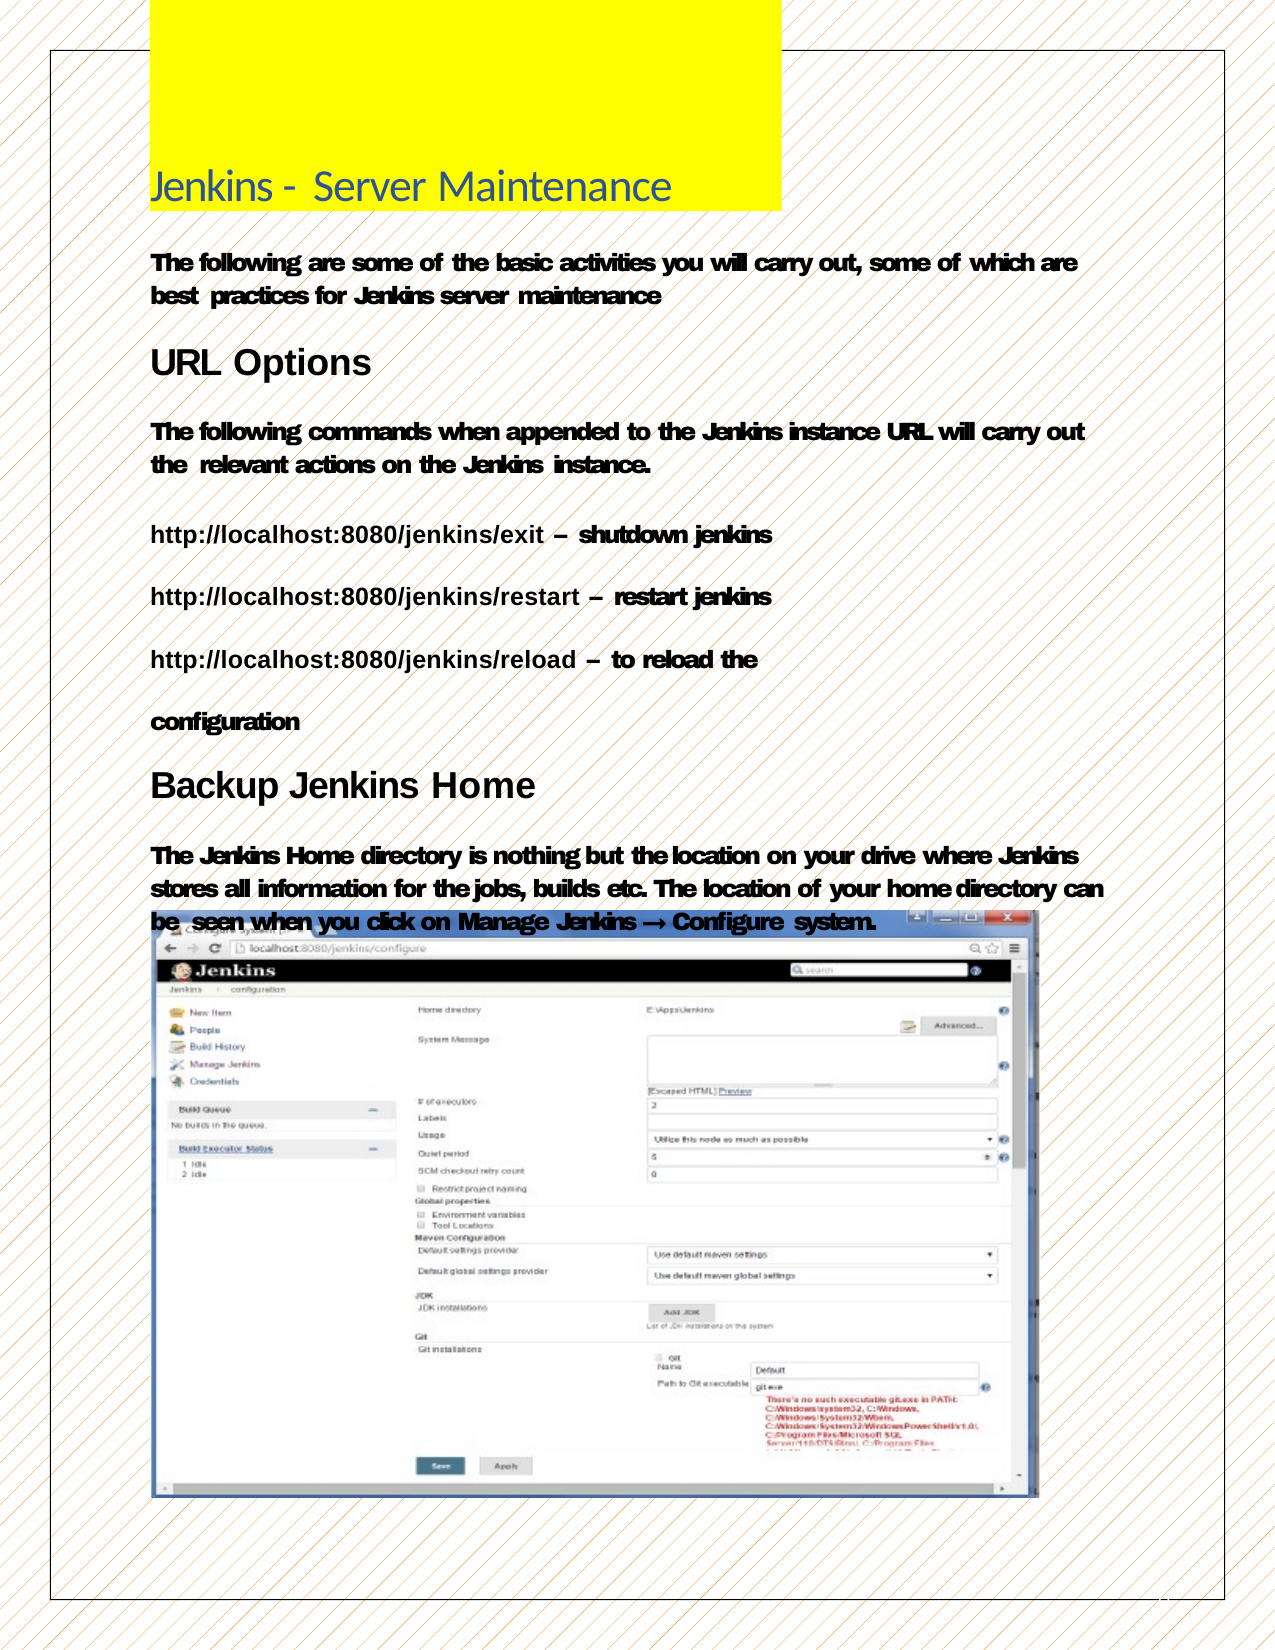

# Jenkins - Server Maintenance
The following are some of the basic activities you will carry out, some of which are best  practices for Jenkins server maintenance

URL Options
The following commands when appended to the Jenkins instance URL will carry out the  relevant actions on the Jenkins instance.
http://localhost:8080/jenkins/exit − shutdown jenkins  http://localhost:8080/jenkins/restart − restart jenkins  http://localhost:8080/jenkins/reload − to reload the configuration
Backup Jenkins Home
The Jenkins Home directory is nothing but the location on your drive where Jenkins  stores all information for the jobs, builds etc. The location of your home directory can be  seen when you click on Manage Jenkins → Configure system.
71